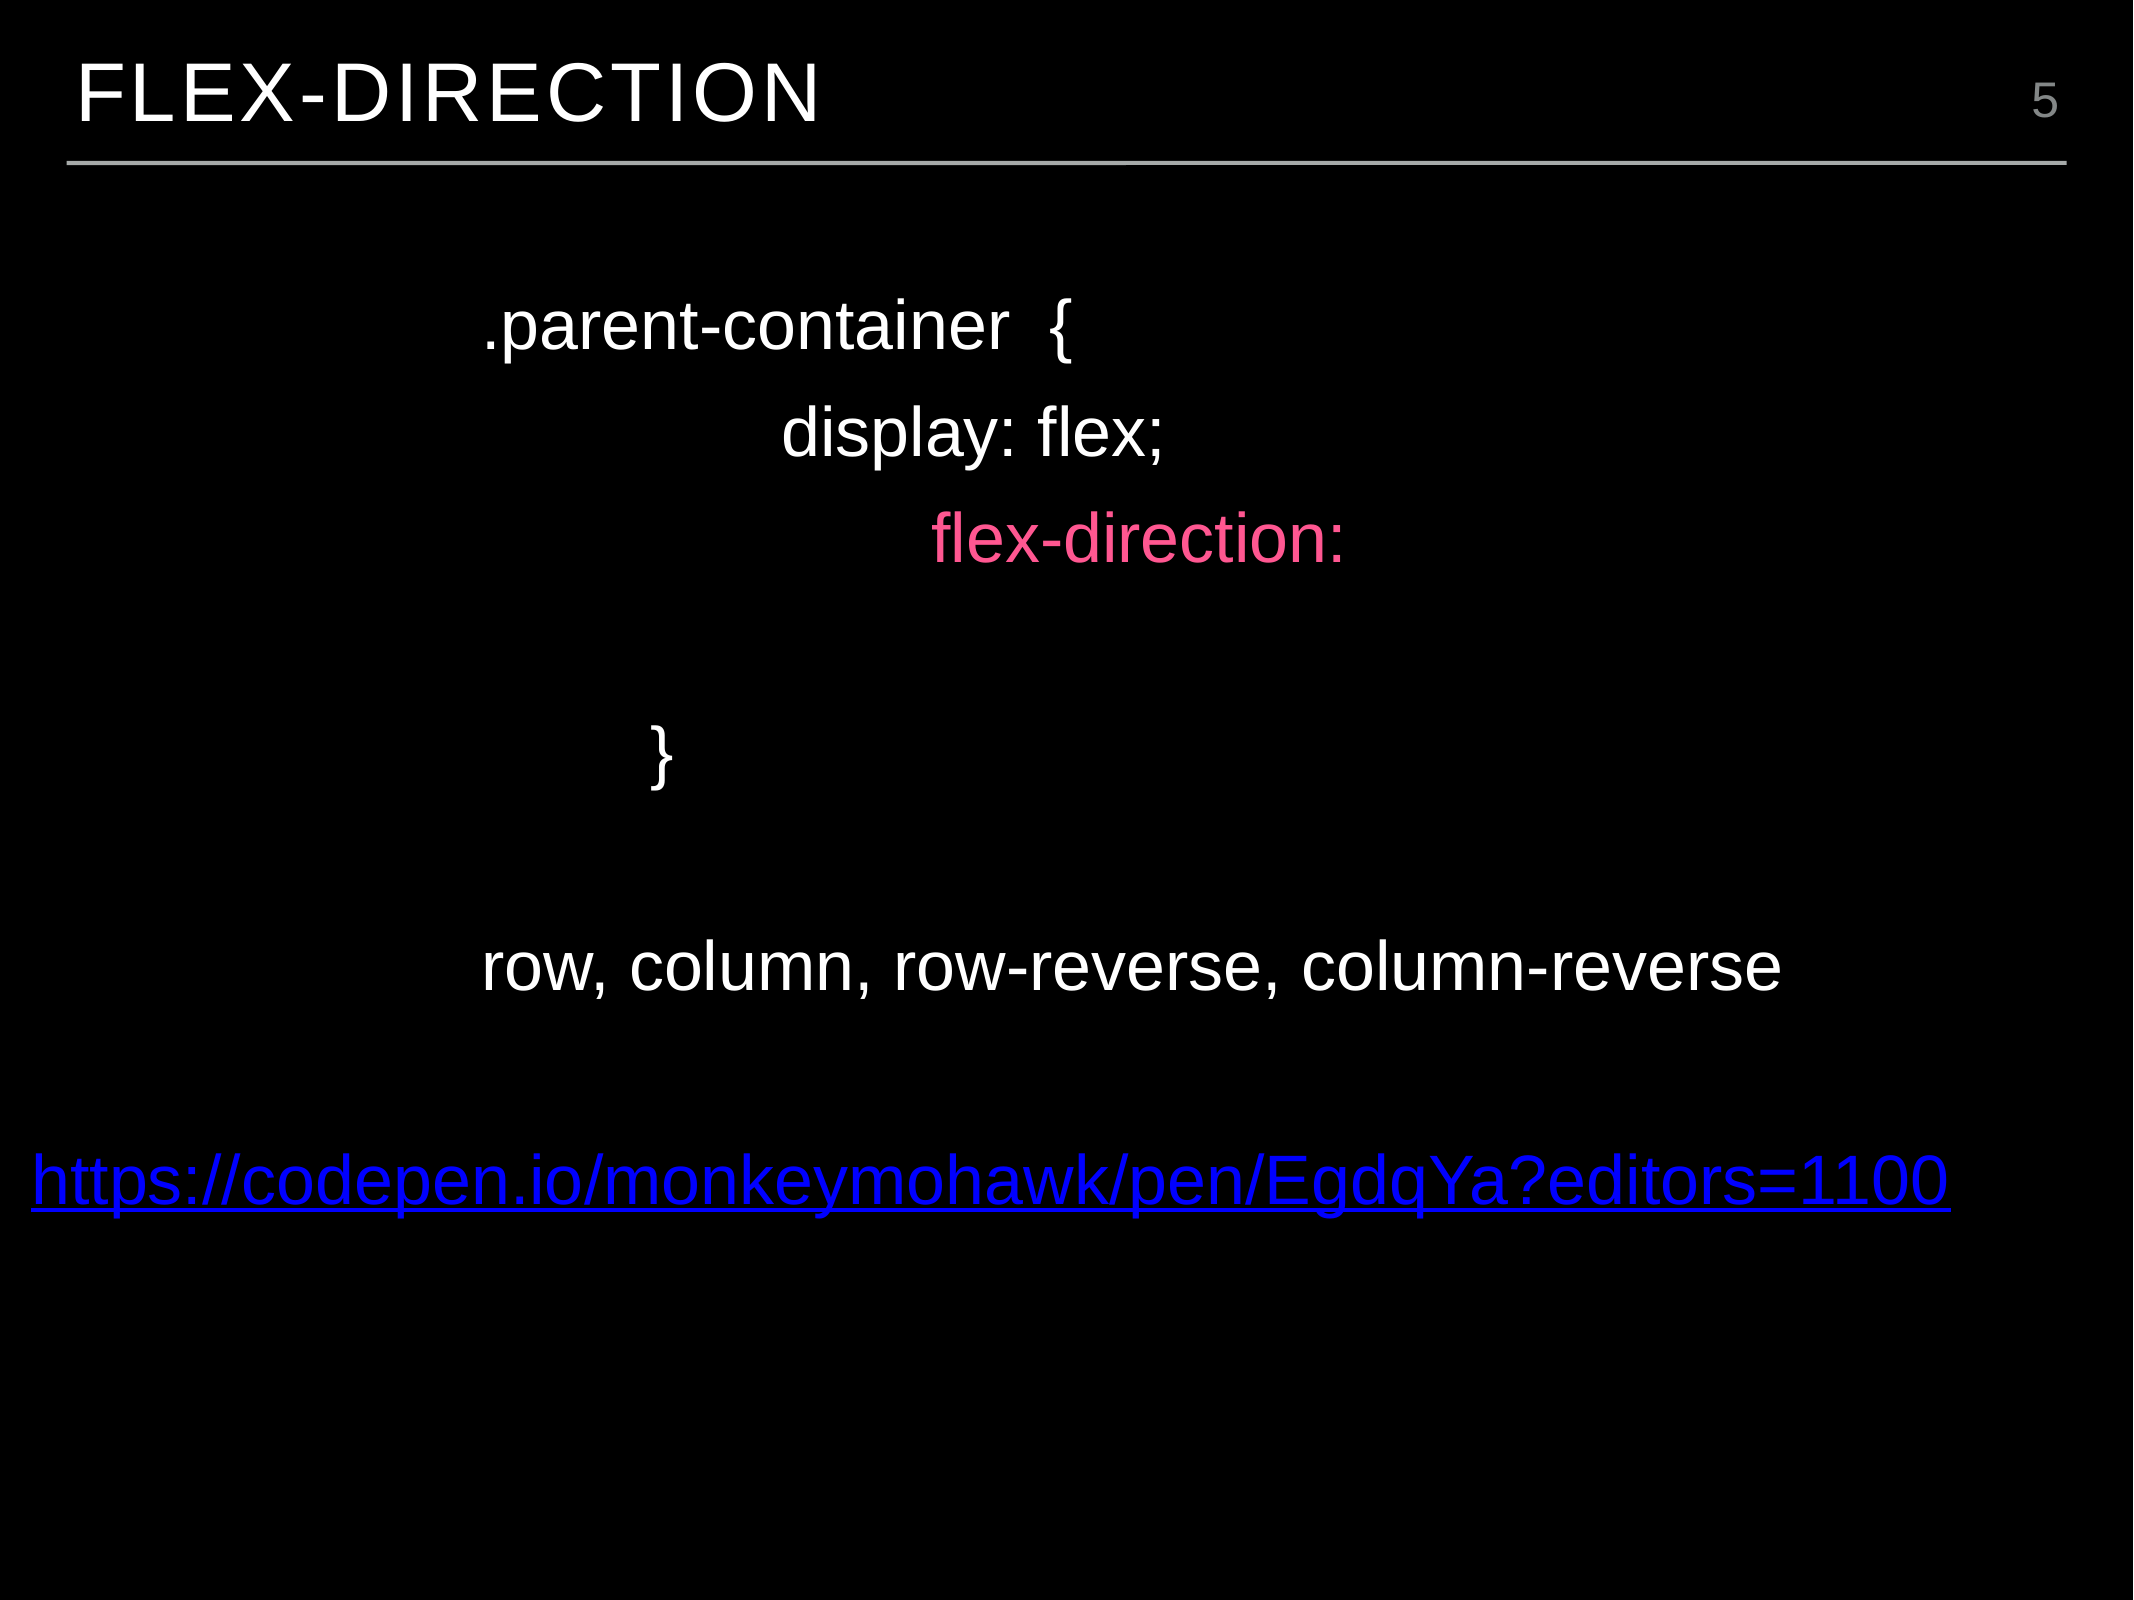

flex-direction
5
 			.parent-container  {
            				display: flex;
	         			 	flex-direction:

				 }

			row, column, row-reverse, column-reverse

https://codepen.io/monkeymohawk/pen/EgdqYa?editors=1100